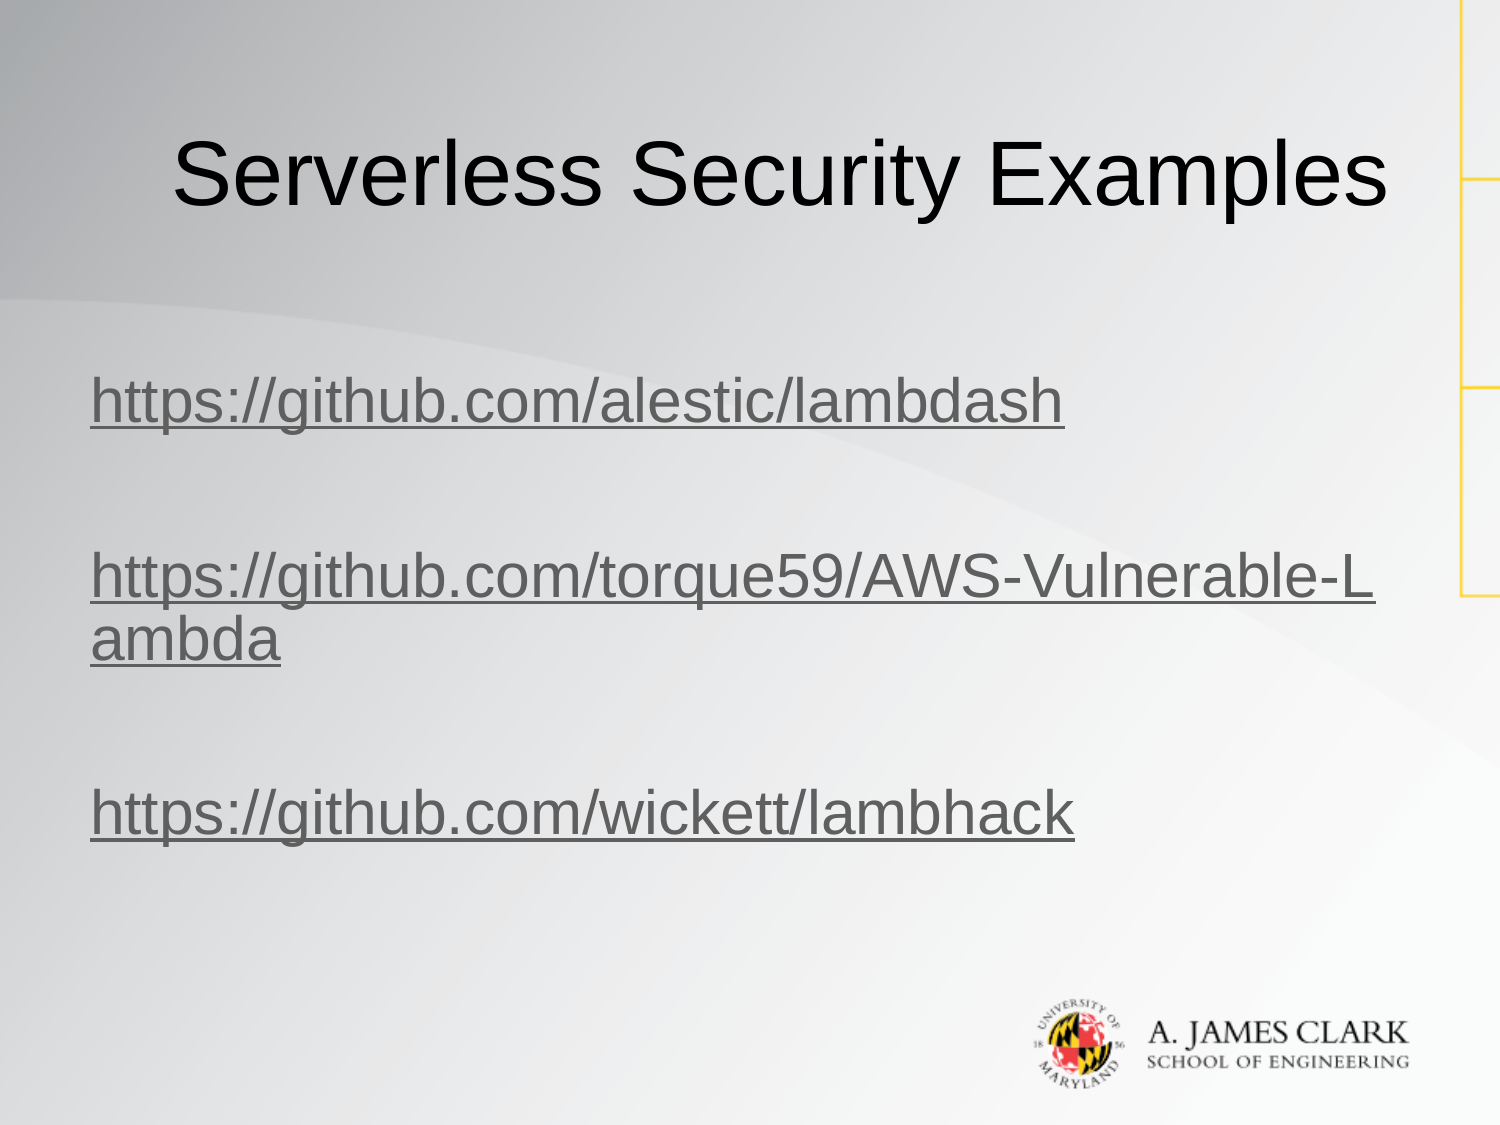

# Serverless Security Examples
https://github.com/alestic/lambdash

https://github.com/torque59/AWS-Vulnerable-Lambda

https://github.com/wickett/lambhack